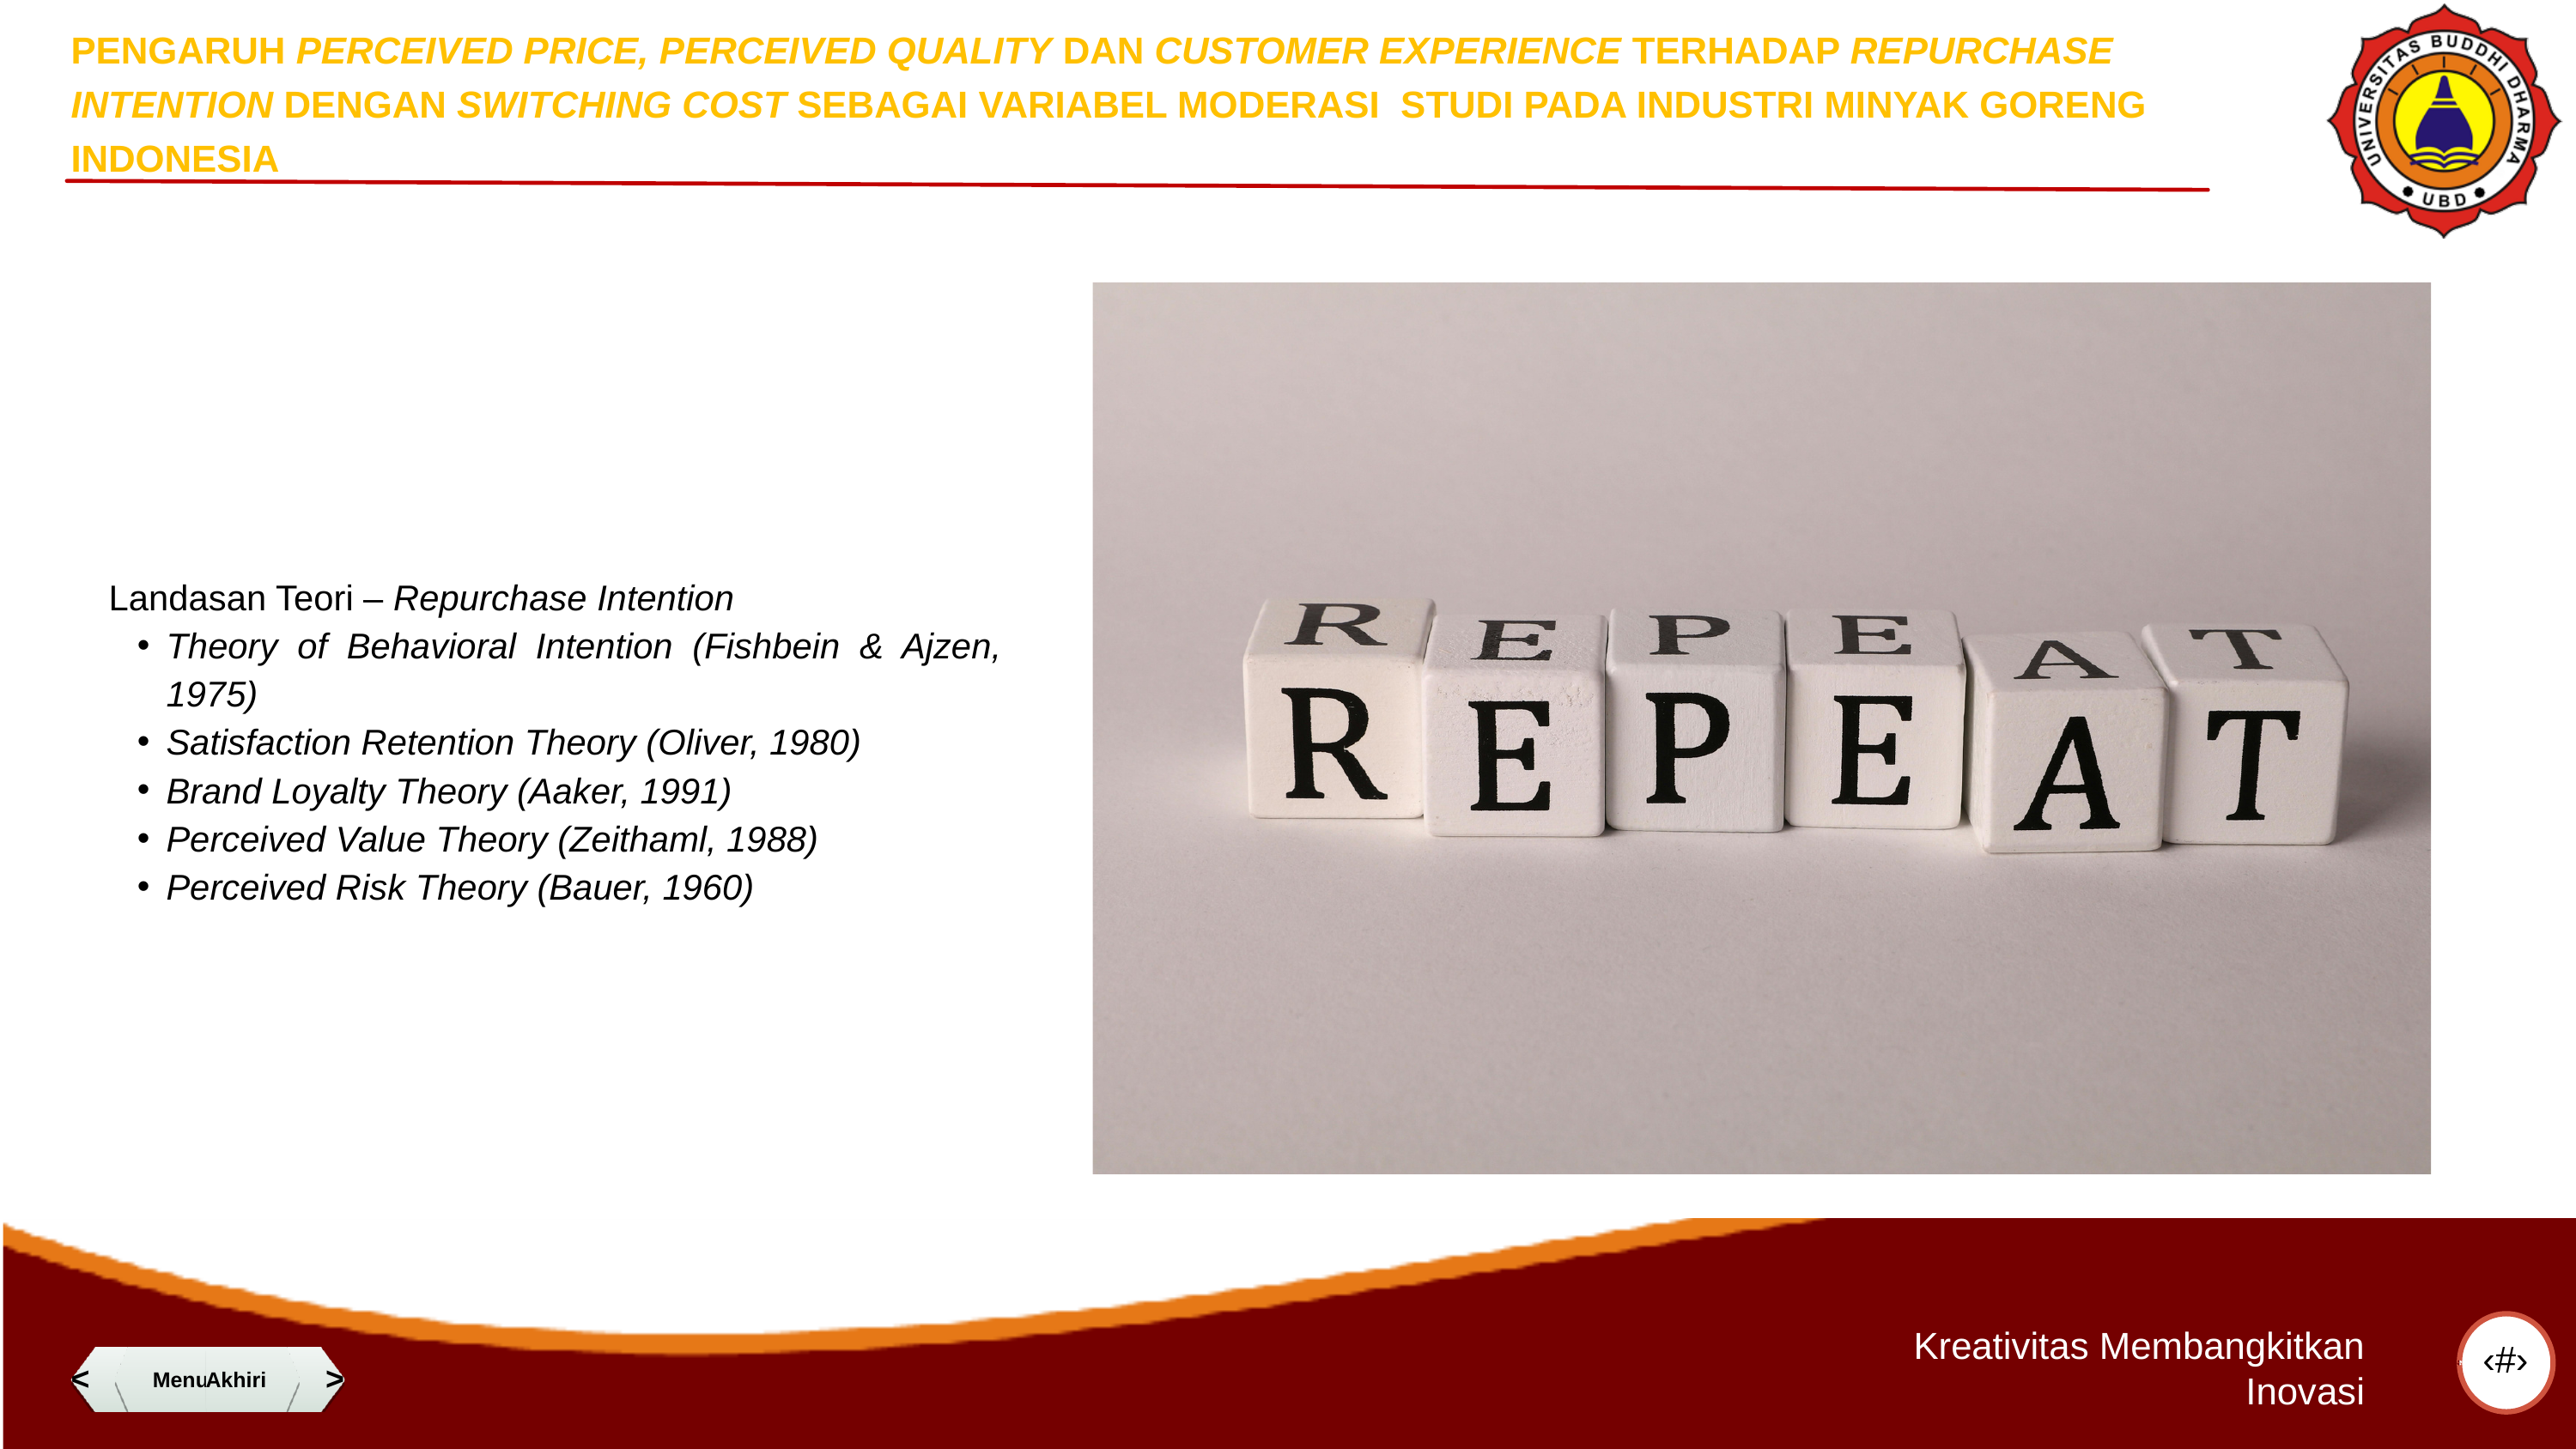

PENGARUH PERCEIVED PRICE, PERCEIVED QUALITY DAN CUSTOMER EXPERIENCE TERHADAP REPURCHASE INTENTION DENGAN SWITCHING COST SEBAGAI VARIABEL MODERASI  STUDI PADA INDUSTRI MINYAK GORENG INDONESIA

Landasan Teori – Repurchase Intention
Theory of Behavioral Intention (Fishbein & Ajzen, 1975)
Satisfaction Retention Theory (Oliver, 1980)
Brand Loyalty Theory (Aaker, 1991)
Perceived Value Theory (Zeithaml, 1988)
Perceived Risk Theory (Bauer, 1960)

‹#›

Kreativitas Membangkitkan Inovasi

<

@adt_lotus

Menu

Akhiri

>